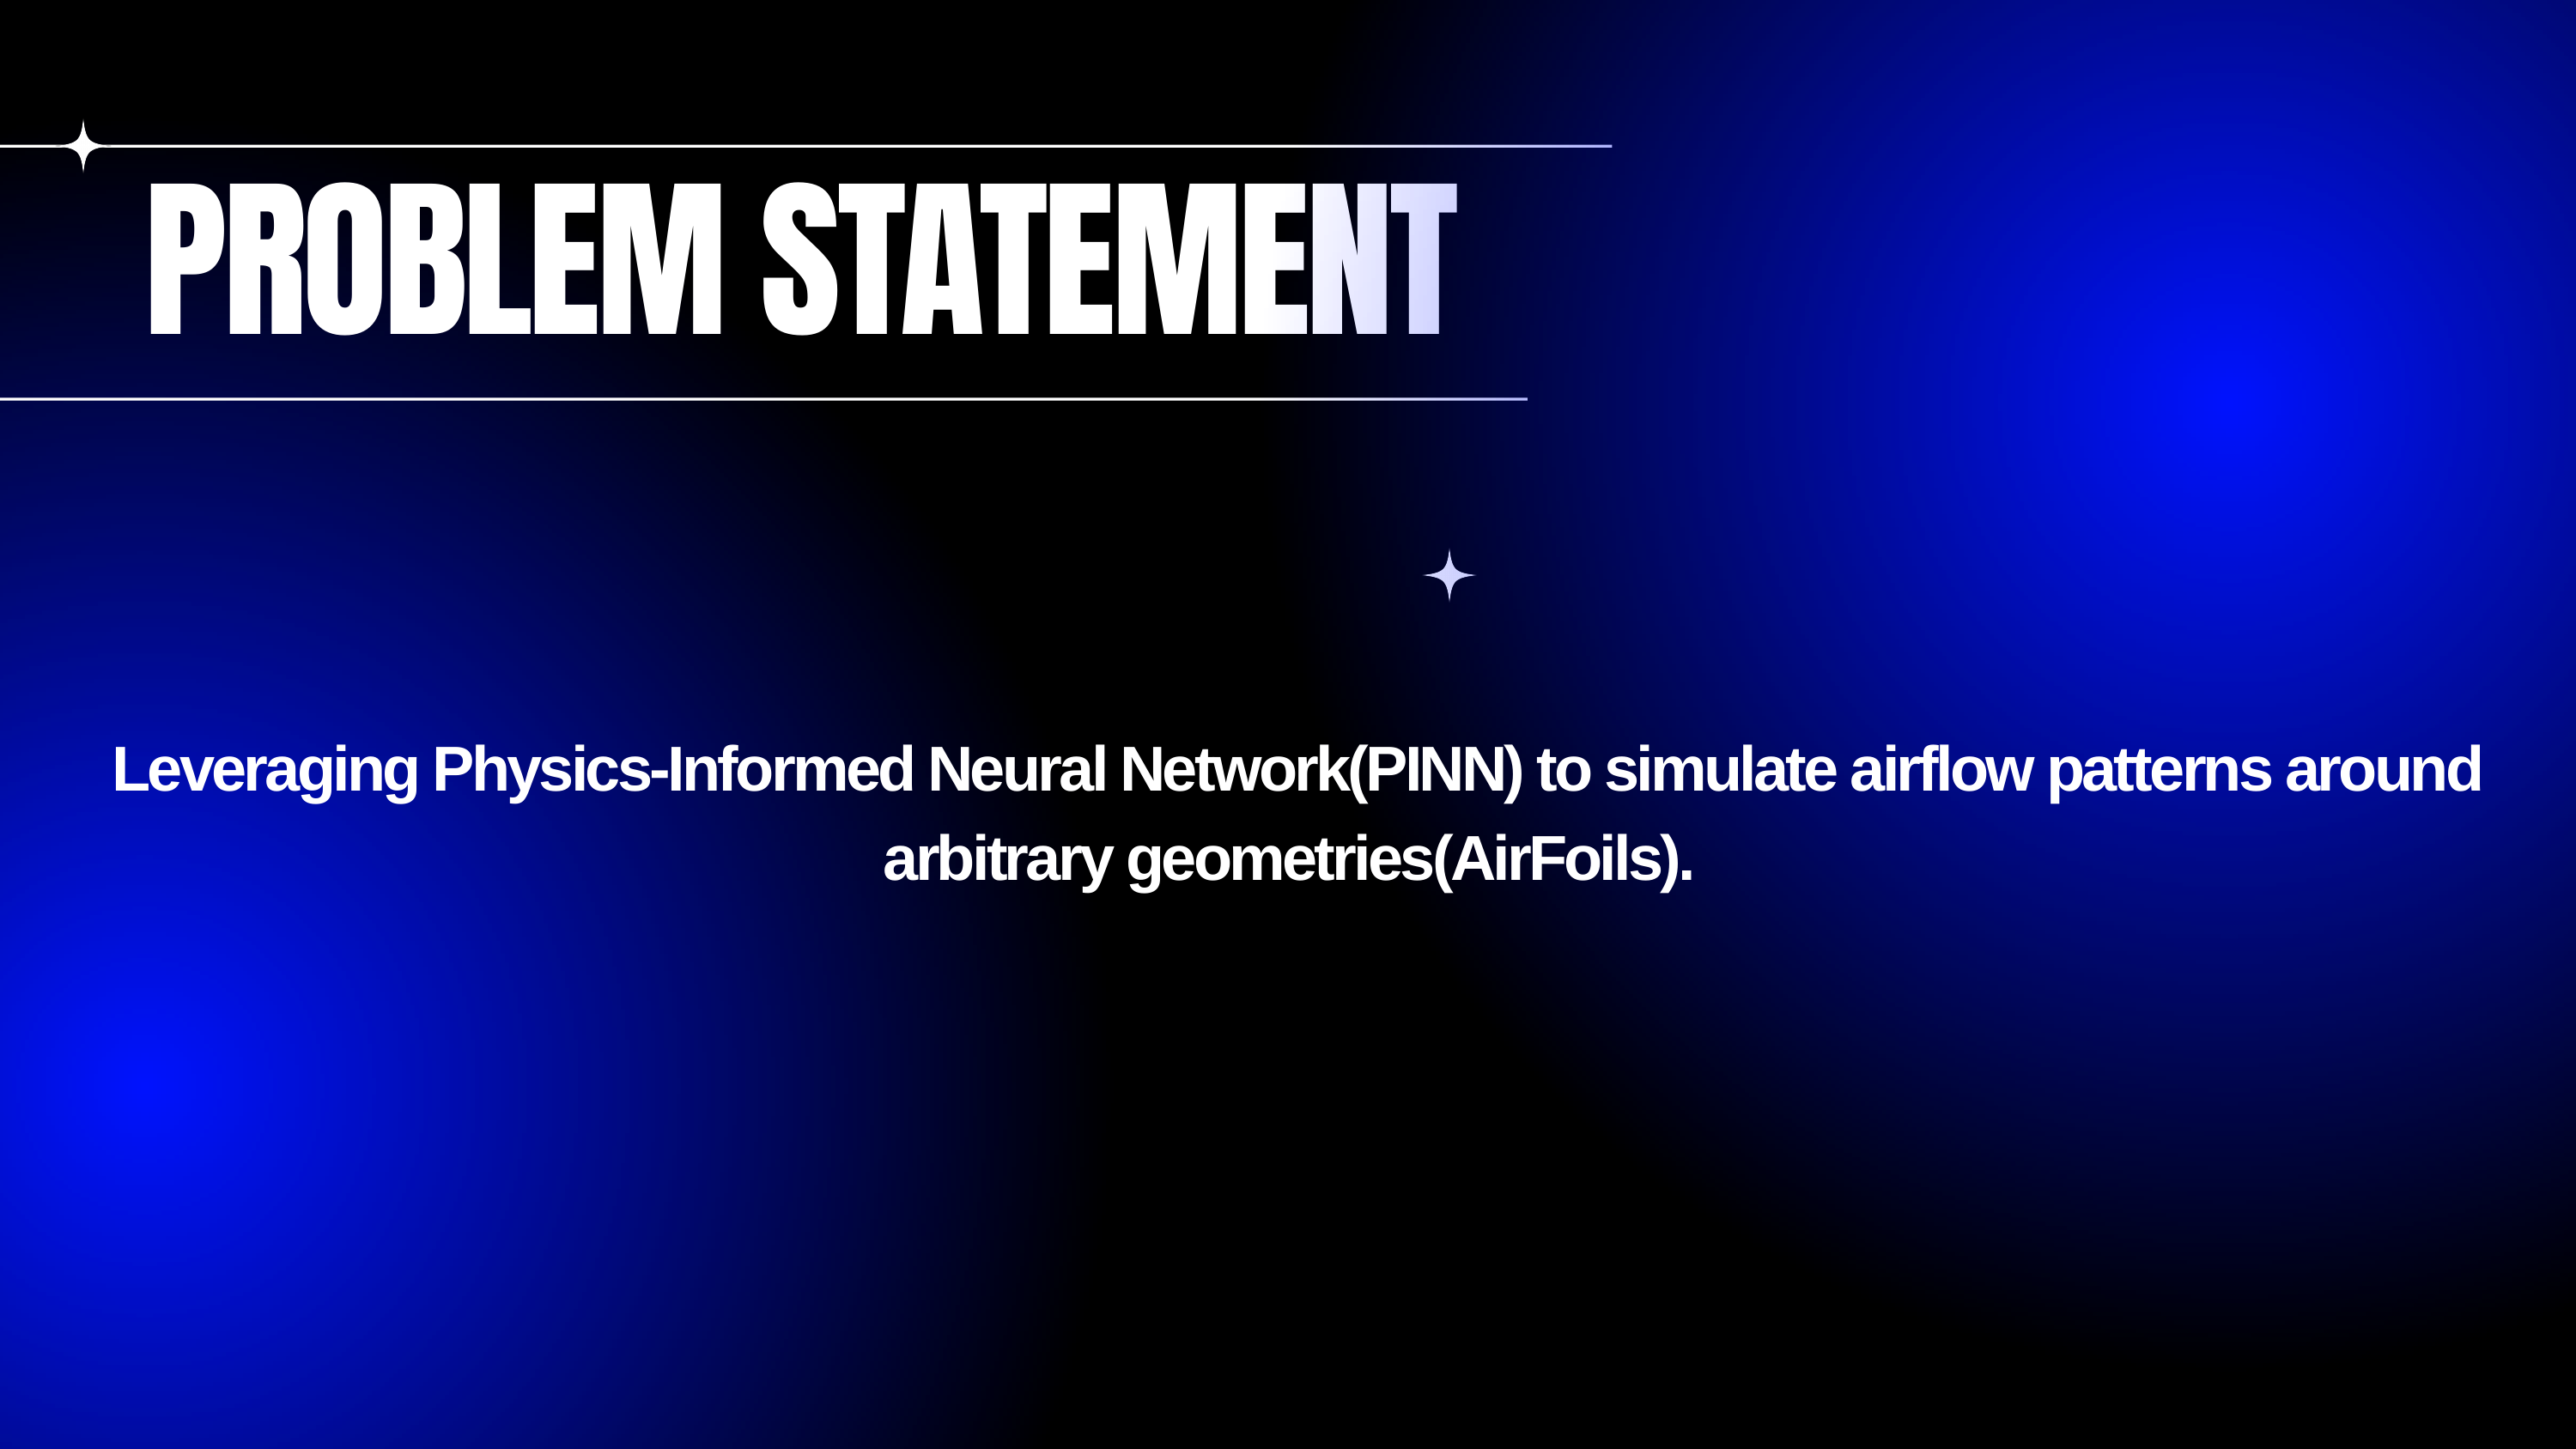

PROBLEM STATEMENT

Leveraging Physics-Informed Neural Network(PINN) to simulate airflow patterns around arbitrary geometries(AirFoils).